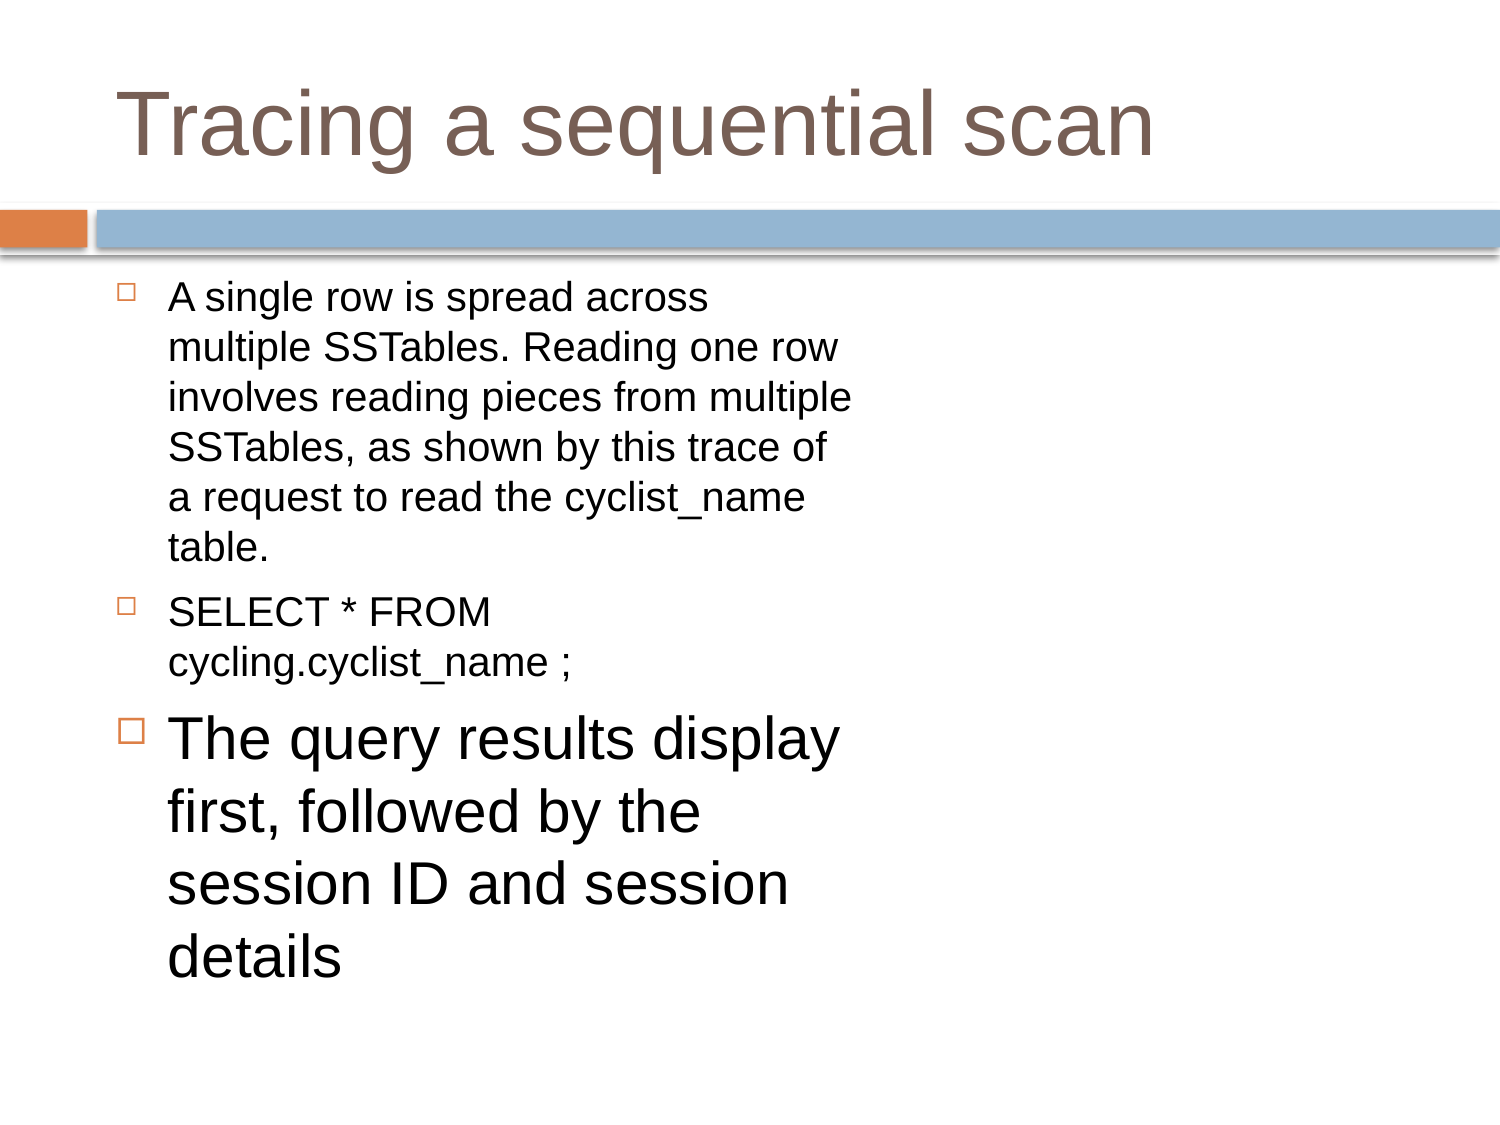

# Tracing a sequential scan
A single row is spread across multiple SSTables. Reading one row involves reading pieces from multiple SSTables, as shown by this trace of a request to read the cyclist_name table.
SELECT * FROM cycling.cyclist_name ;
The query results display first, followed by the session ID and session details